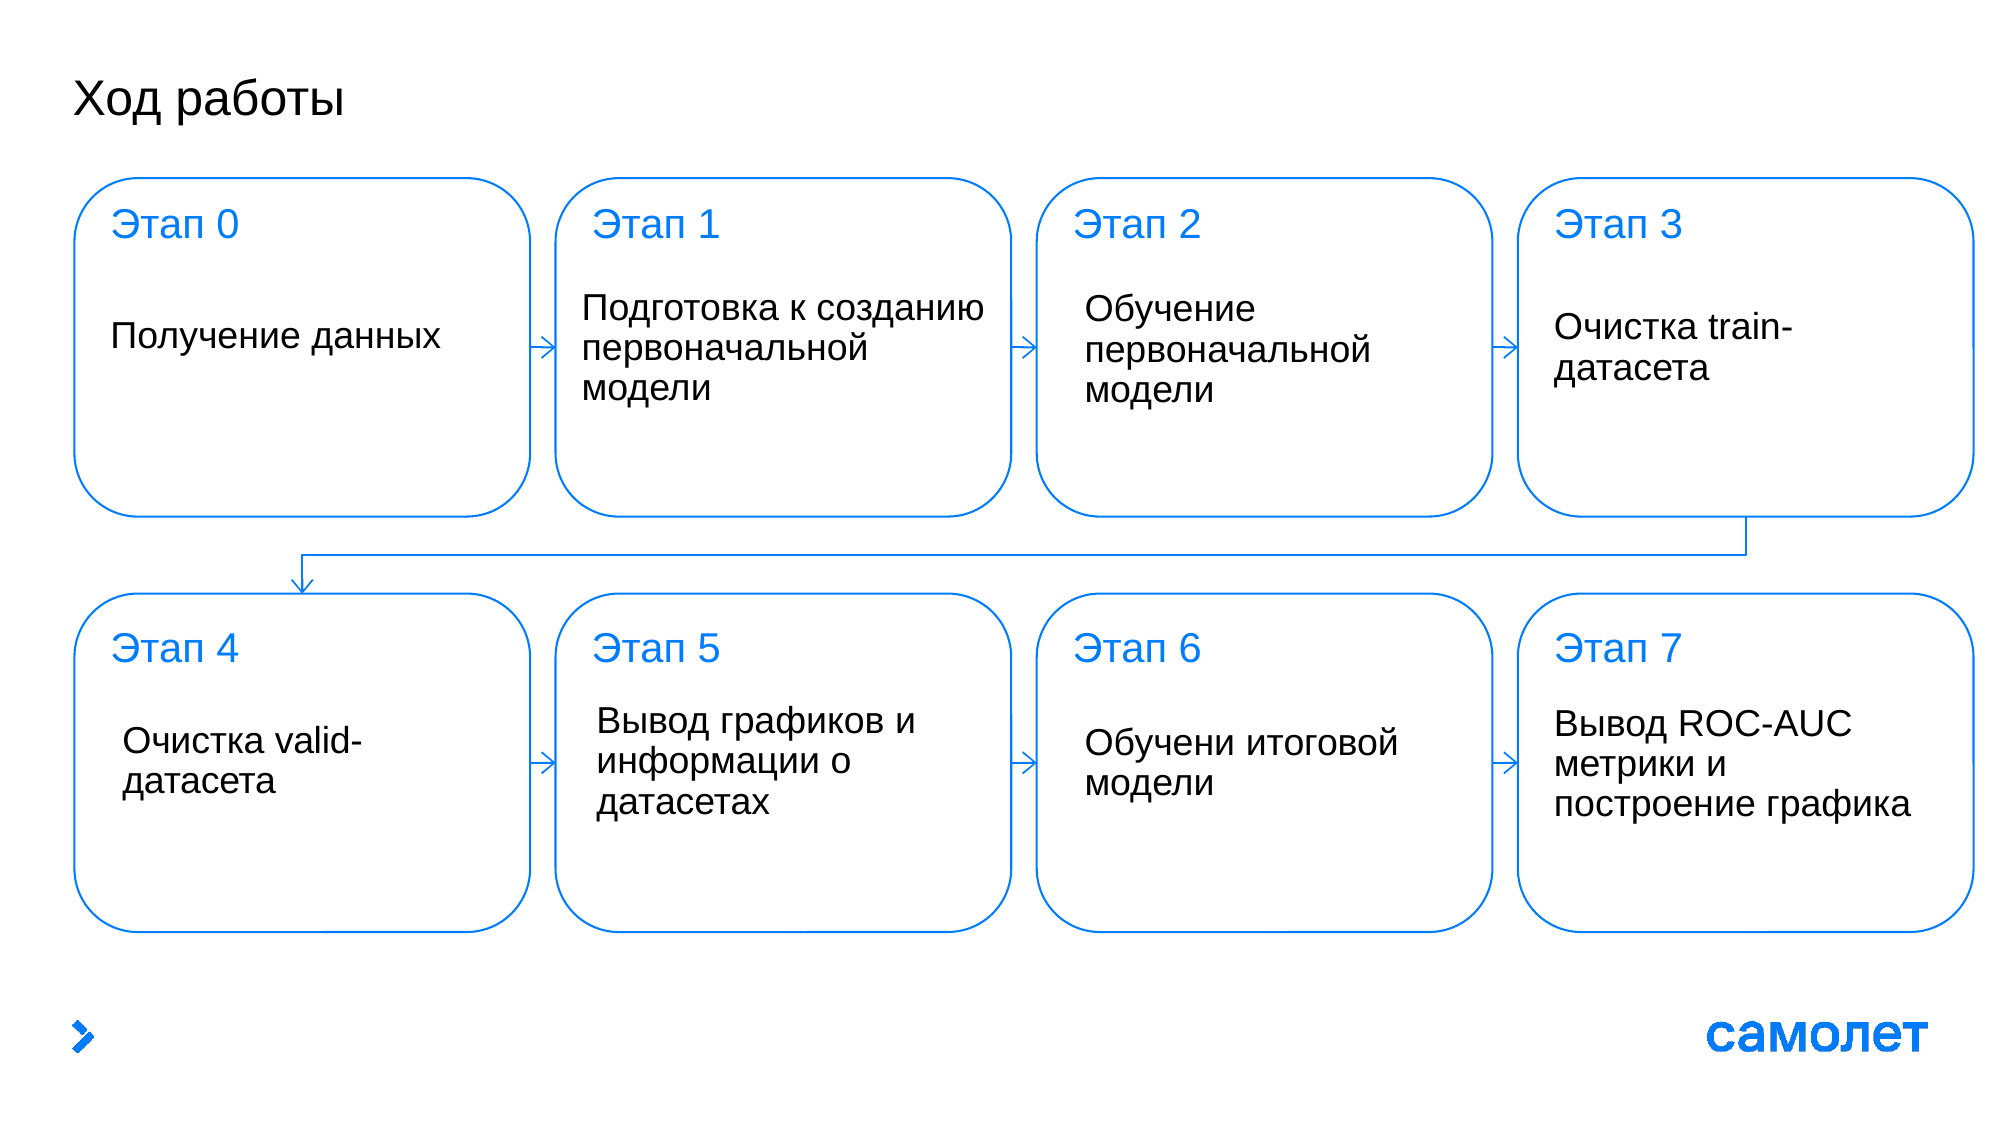

# Ход работы

Этап 0
Этап 1
Этап 2
Этап 3
Подготовка к созданию первоначальной модели
Обучение первоначальной модели
Очистка train-датасета
Получение данных

Этап 4
Этап 5
Этап 6
Этап 7
Вывод графиков и информации о датасетах
Вывод ROC-AUC метрики и построение графика
Очистка valid-датасета
Обучени итоговой модели
12
Процесс пересмотра лимита проектного финансирования